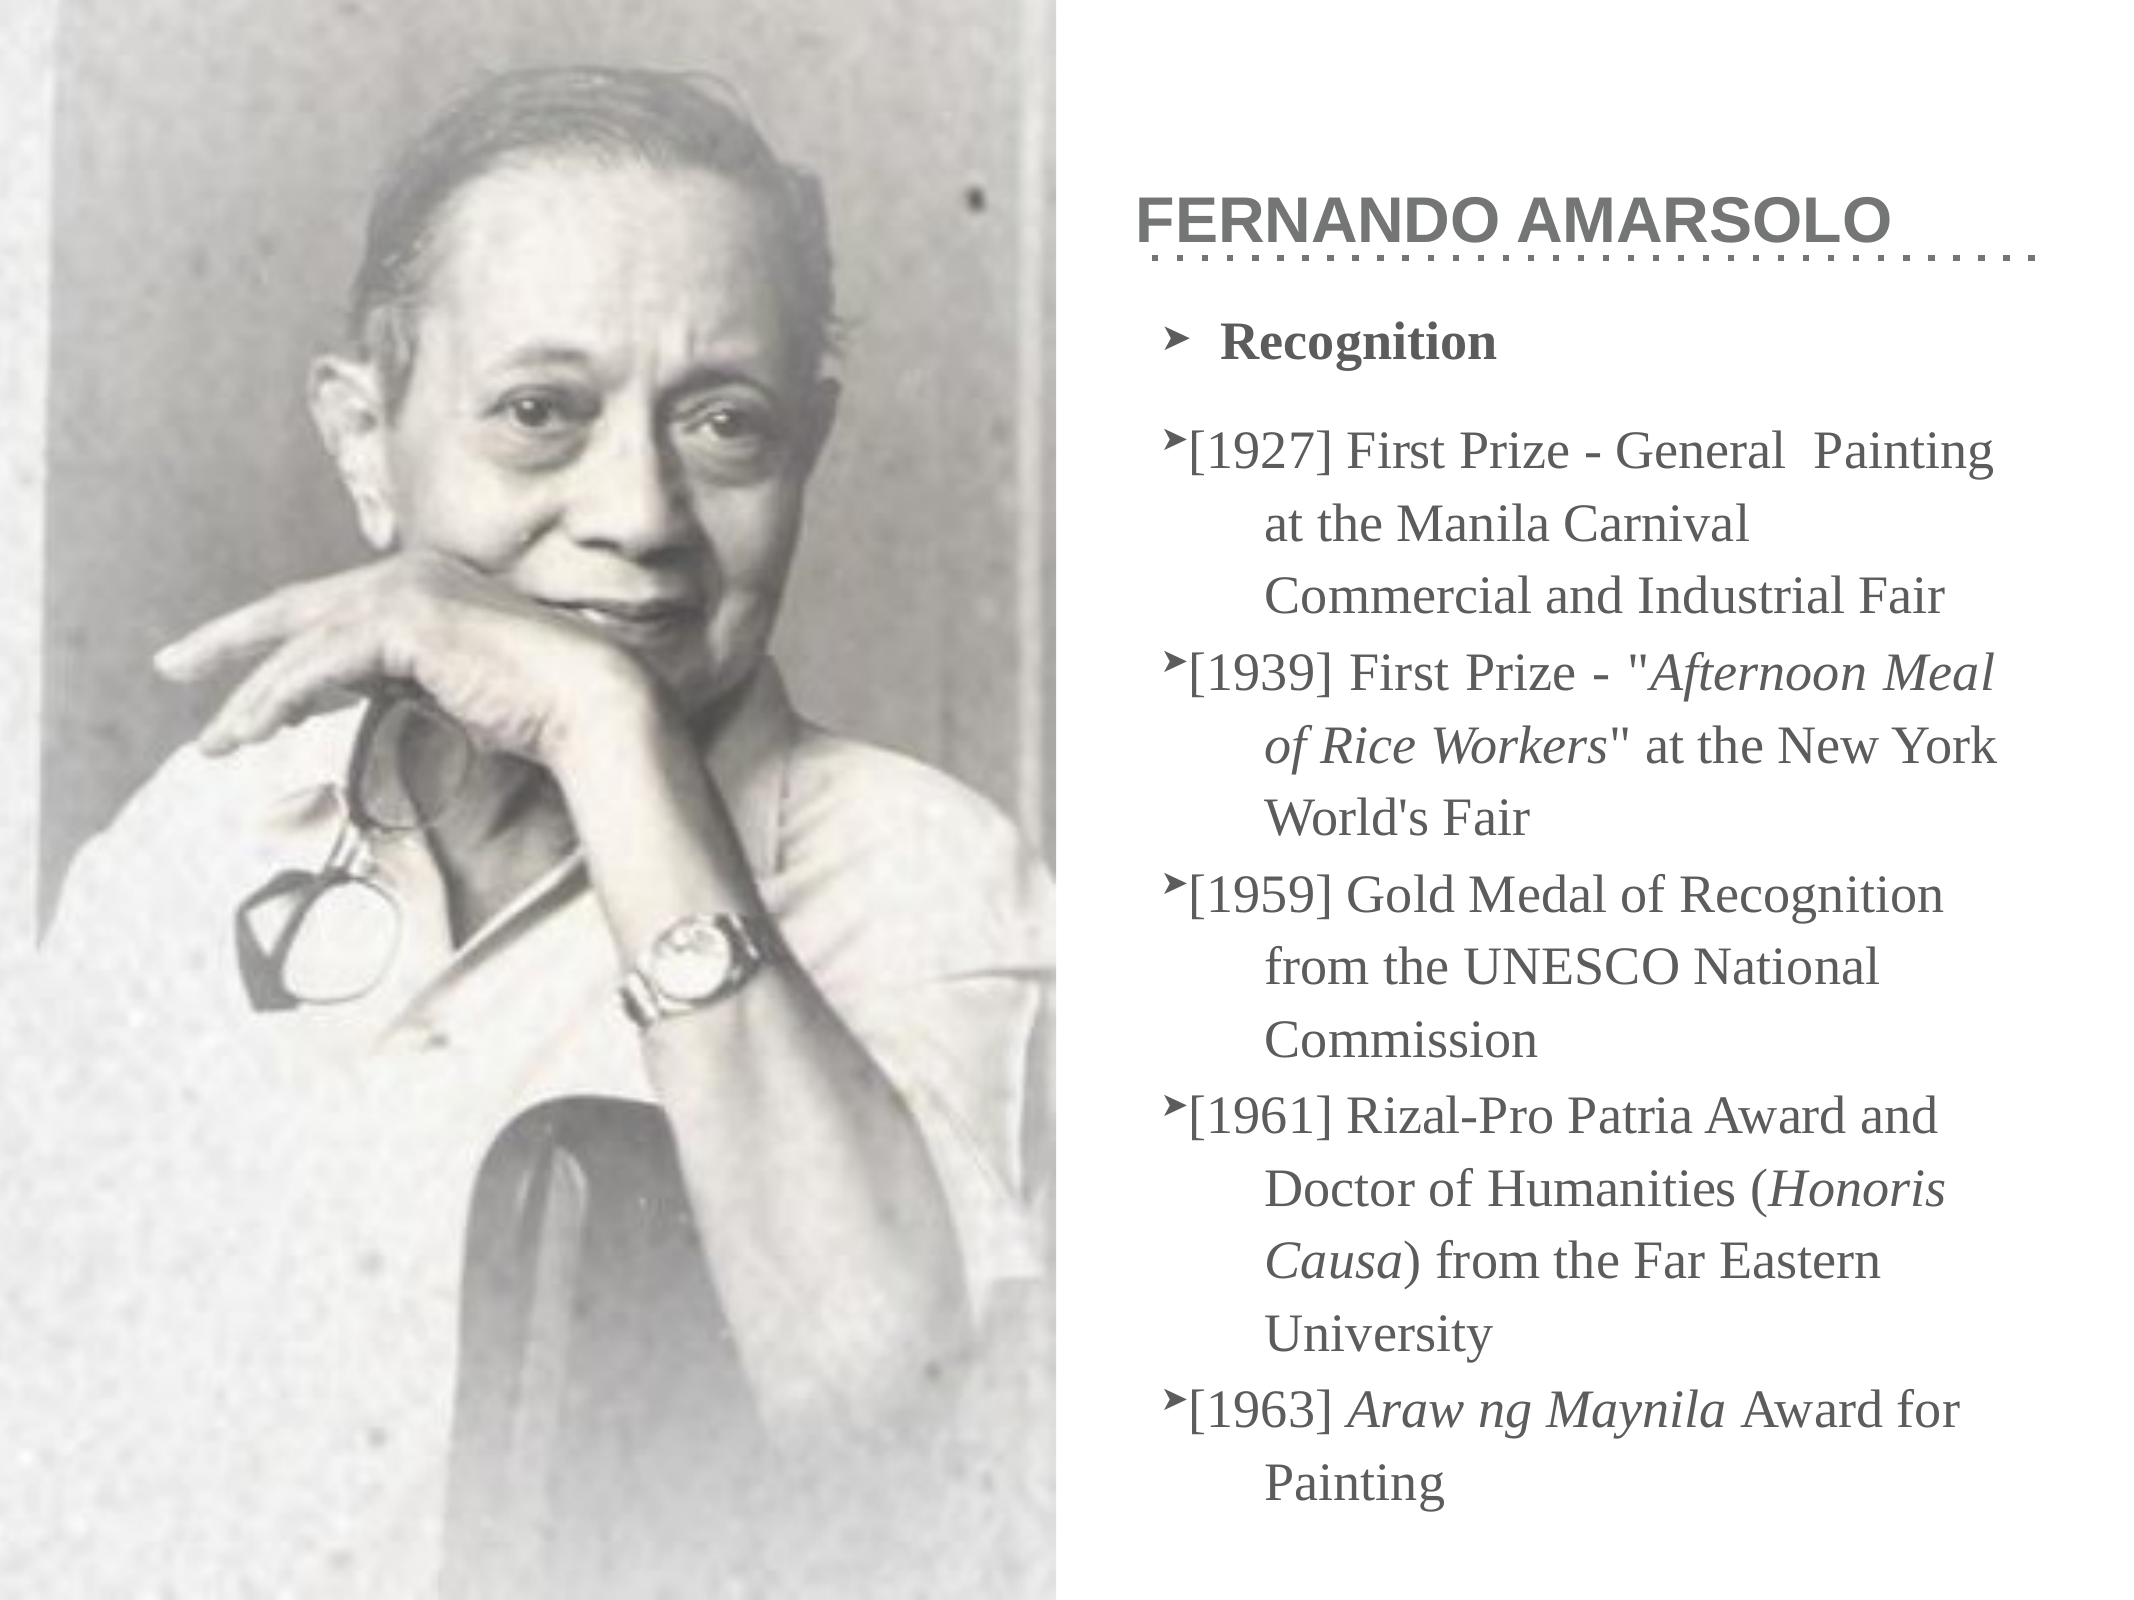

# FERNANDO AMARSOLO

Recognition
➤
➤[1927] First Prize - General  Painting at the Manila Carnival  Commercial and Industrial Fair
➤[1939] First Prize - "Afternoon Meal  of Rice Workers" at the New York  World's Fair
➤[1959] Gold Medal of Recognition  from the UNESCO National  Commission
➤[1961] Rizal-Pro Patria Award and  Doctor of Humanities (Honoris  Causa) from the Far Eastern  University
➤[1963] Araw ng Maynila Award for  Painting